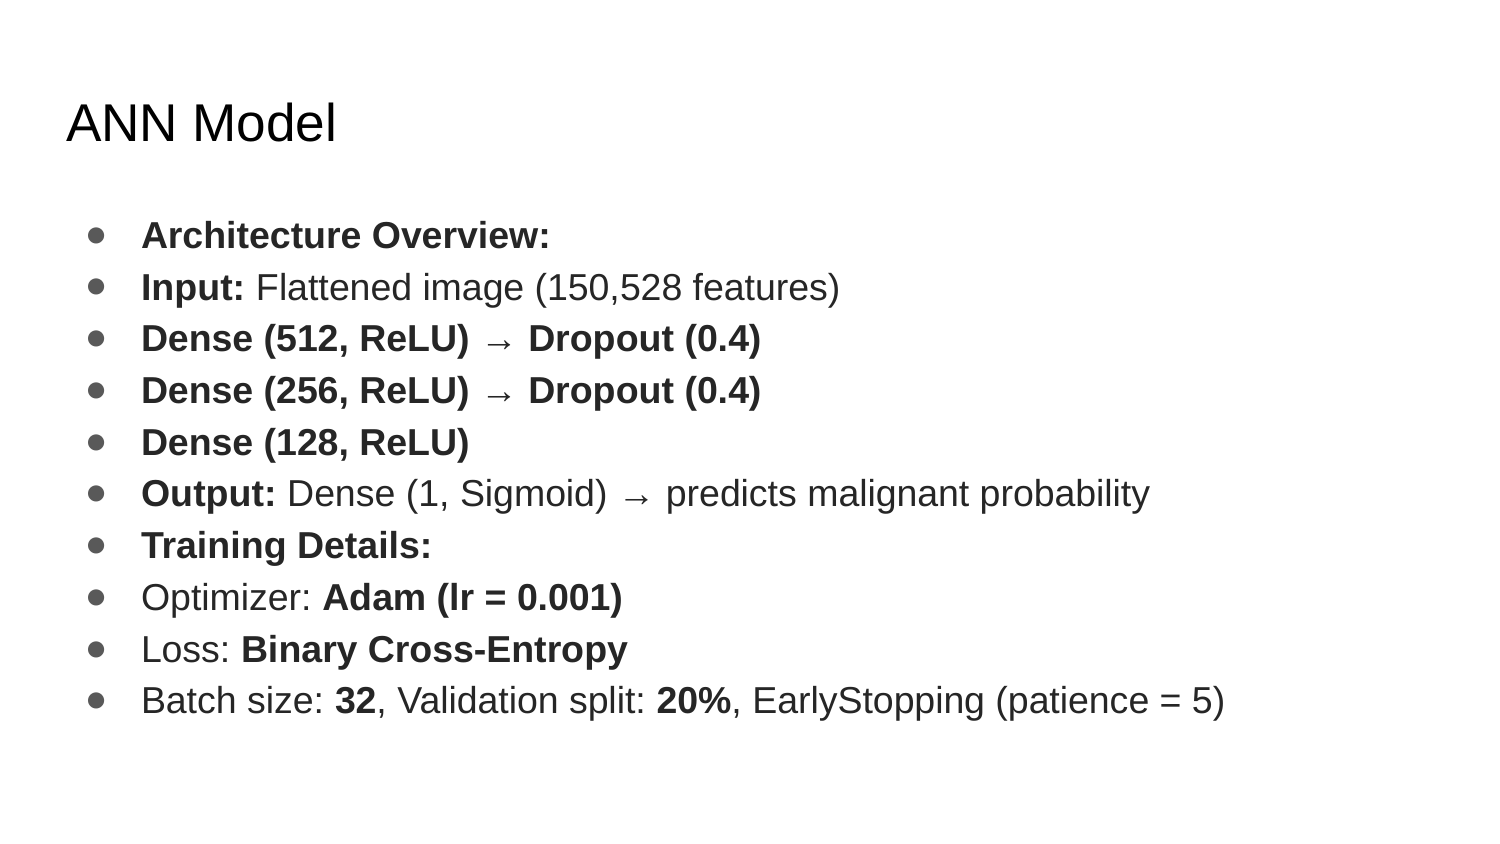

# ANN Model
Architecture Overview:
Input: Flattened image (150,528 features)
Dense (512, ReLU) → Dropout (0.4)
Dense (256, ReLU) → Dropout (0.4)
Dense (128, ReLU)
Output: Dense (1, Sigmoid) → predicts malignant probability
Training Details:
Optimizer: Adam (lr = 0.001)
Loss: Binary Cross-Entropy
Batch size: 32, Validation split: 20%, EarlyStopping (patience = 5)